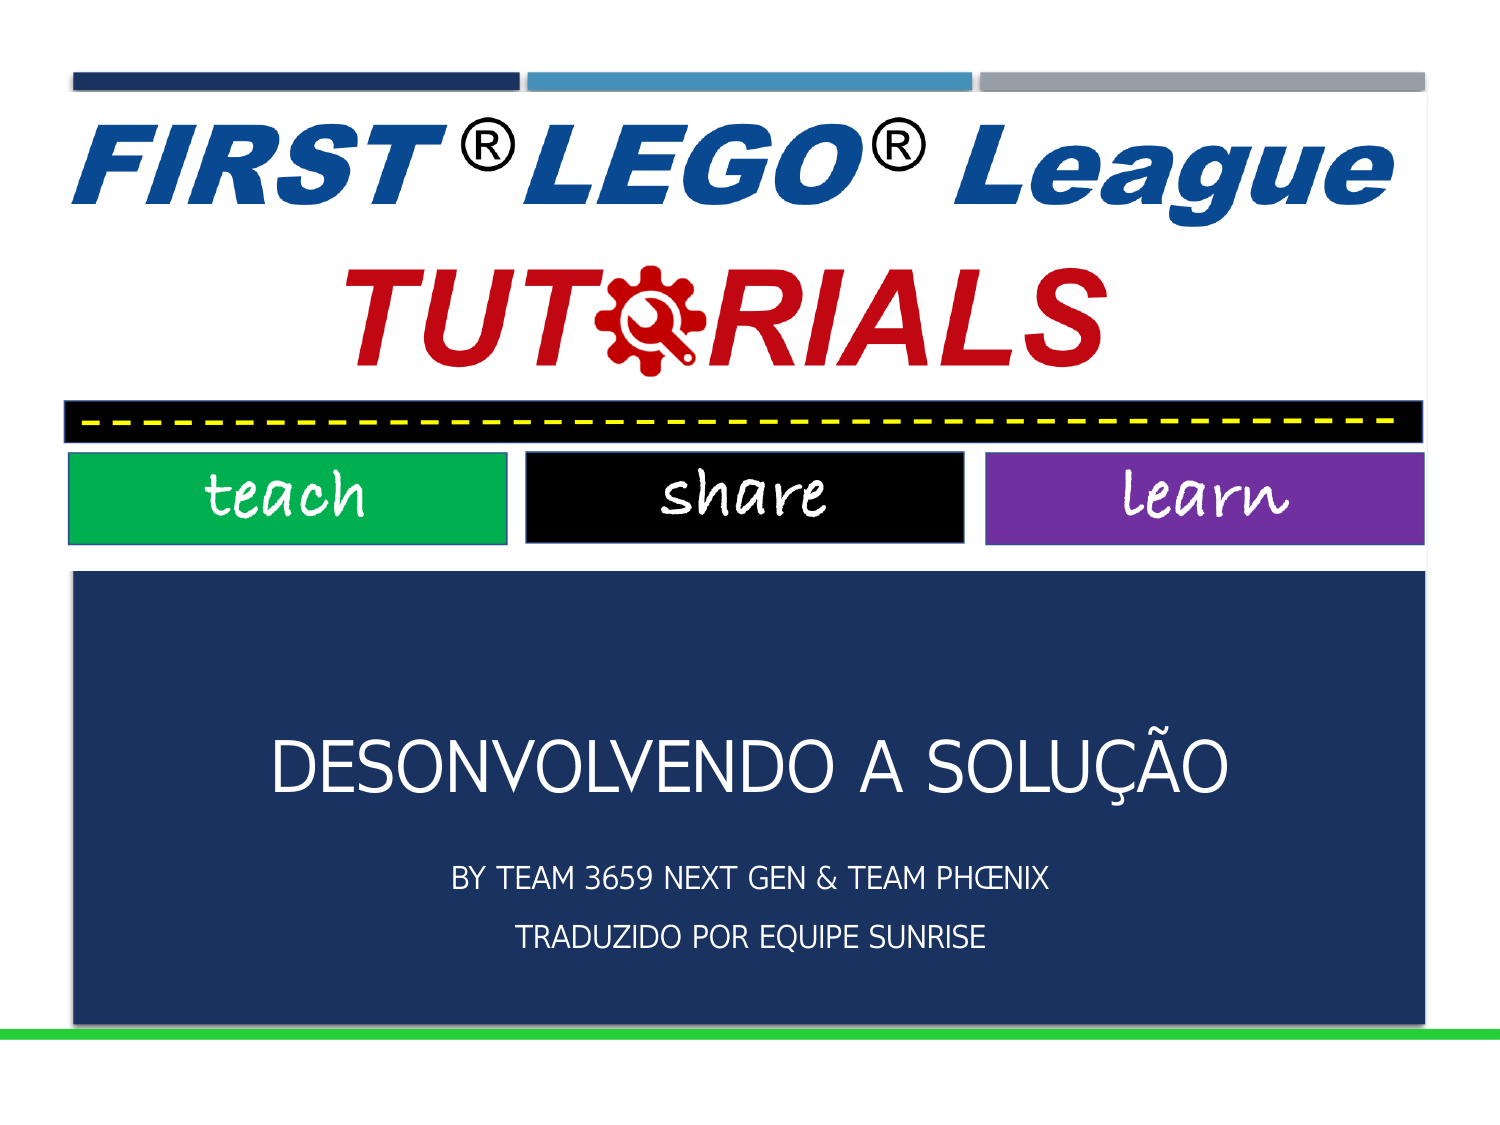

Desonvolvendo a solução
By Team 3659 NeXt Gen & Team Phoenix
Traduzido por equipe sunrise